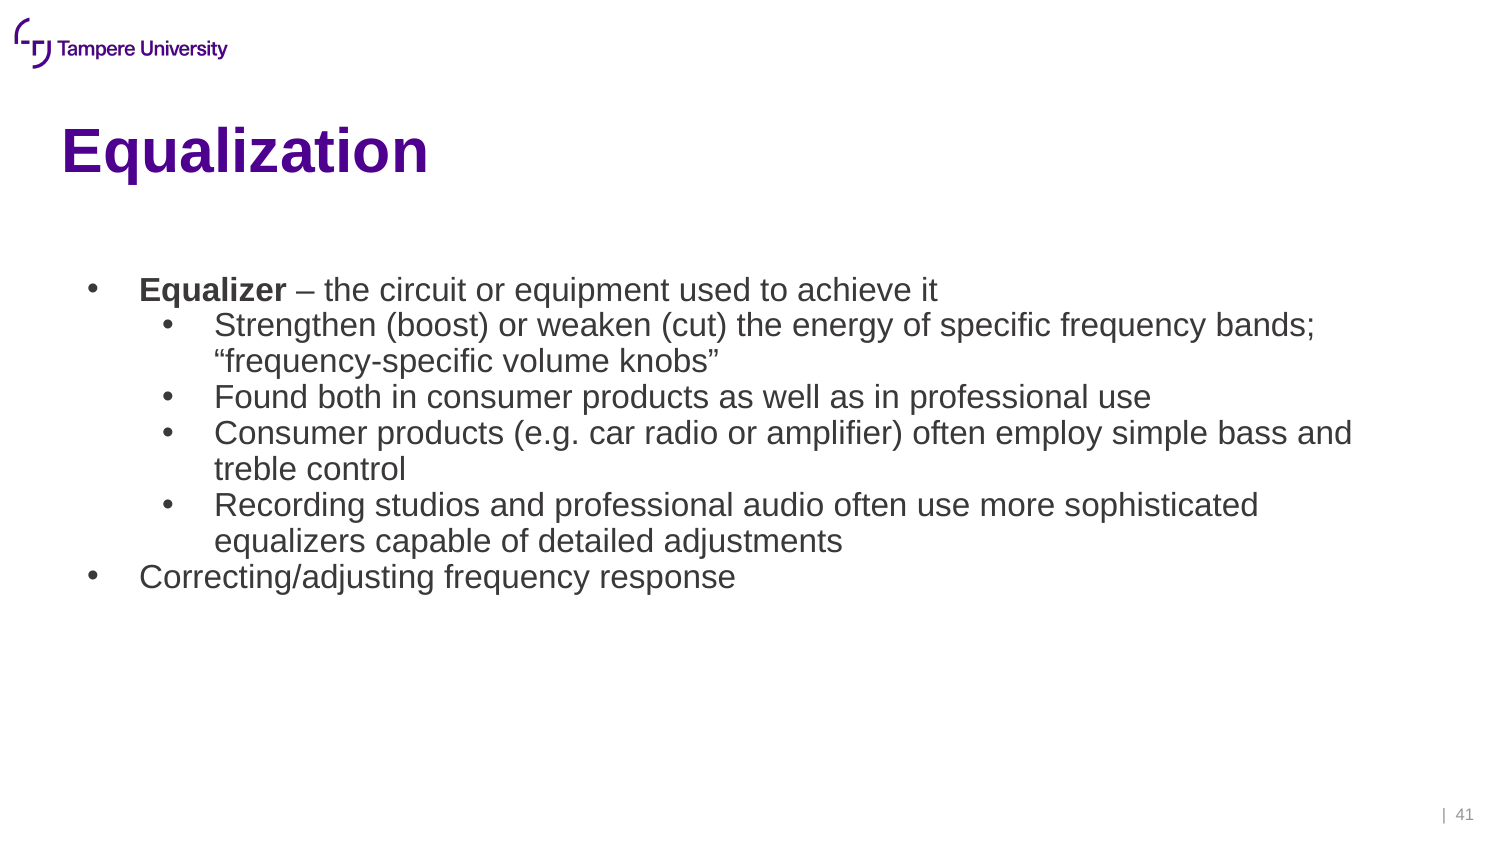

# Equalization

Equalizer – the circuit or equipment used to achieve it
Strengthen (boost) or weaken (cut) the energy of specific frequency bands; “frequency-specific volume knobs”
Found both in consumer products as well as in professional use
Consumer products (e.g. car radio or amplifier) often employ simple bass and treble control
Recording studios and professional audio often use more sophisticated equalizers capable of detailed adjustments
Correcting/adjusting frequency response

|  41